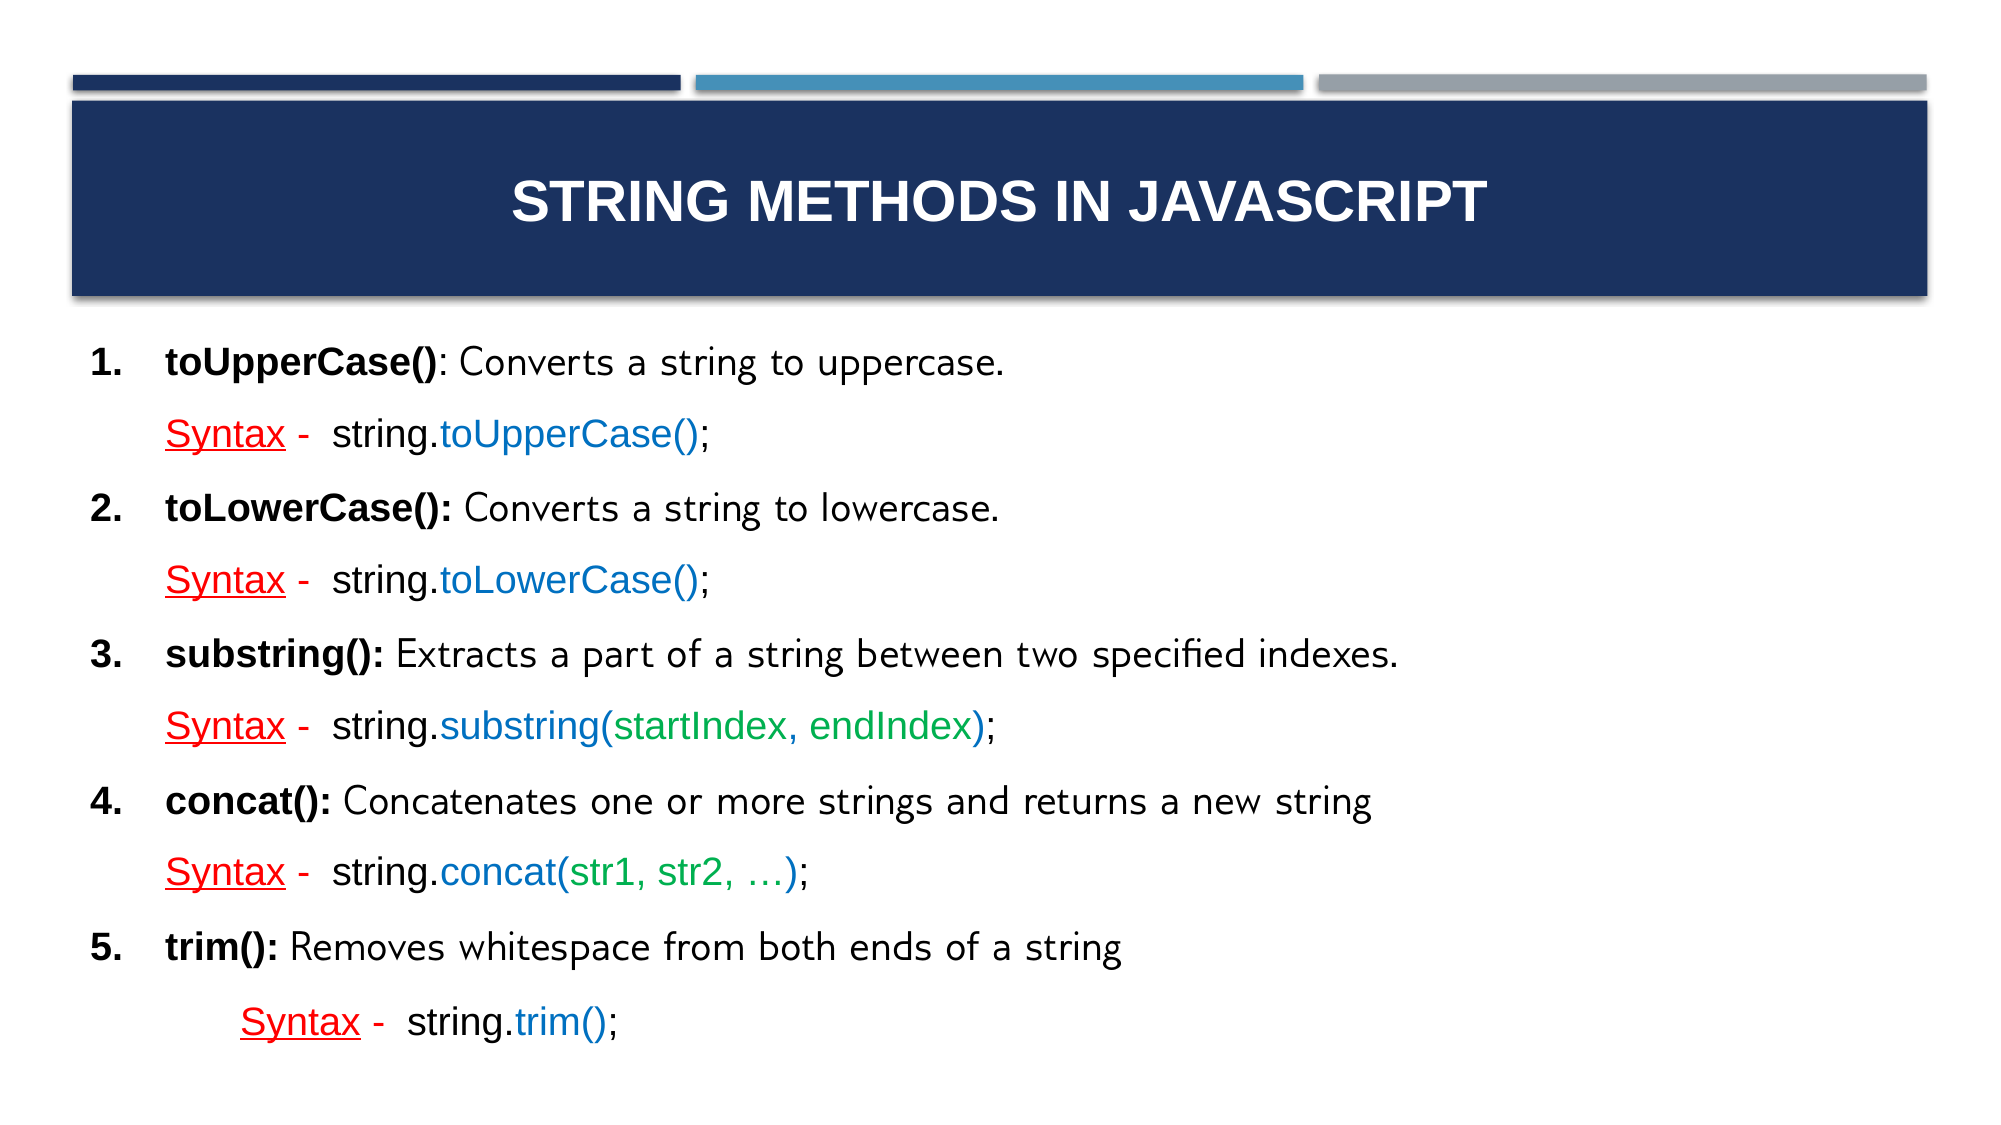

# String Methods in javascript
toUpperCase(): Converts a string to uppercase.
Syntax -  string.toUpperCase();
toLowerCase(): Converts a string to lowercase.
Syntax -  string.toLowerCase();
substring(): Extracts a part of a string between two specified indexes.
Syntax -  string.substring(startIndex, endIndex);
concat(): Concatenates one or more strings and returns a new string
Syntax -  string.concat(str1, str2, …);
trim(): Removes whitespace from both ends of a string
	Syntax -  string.trim();